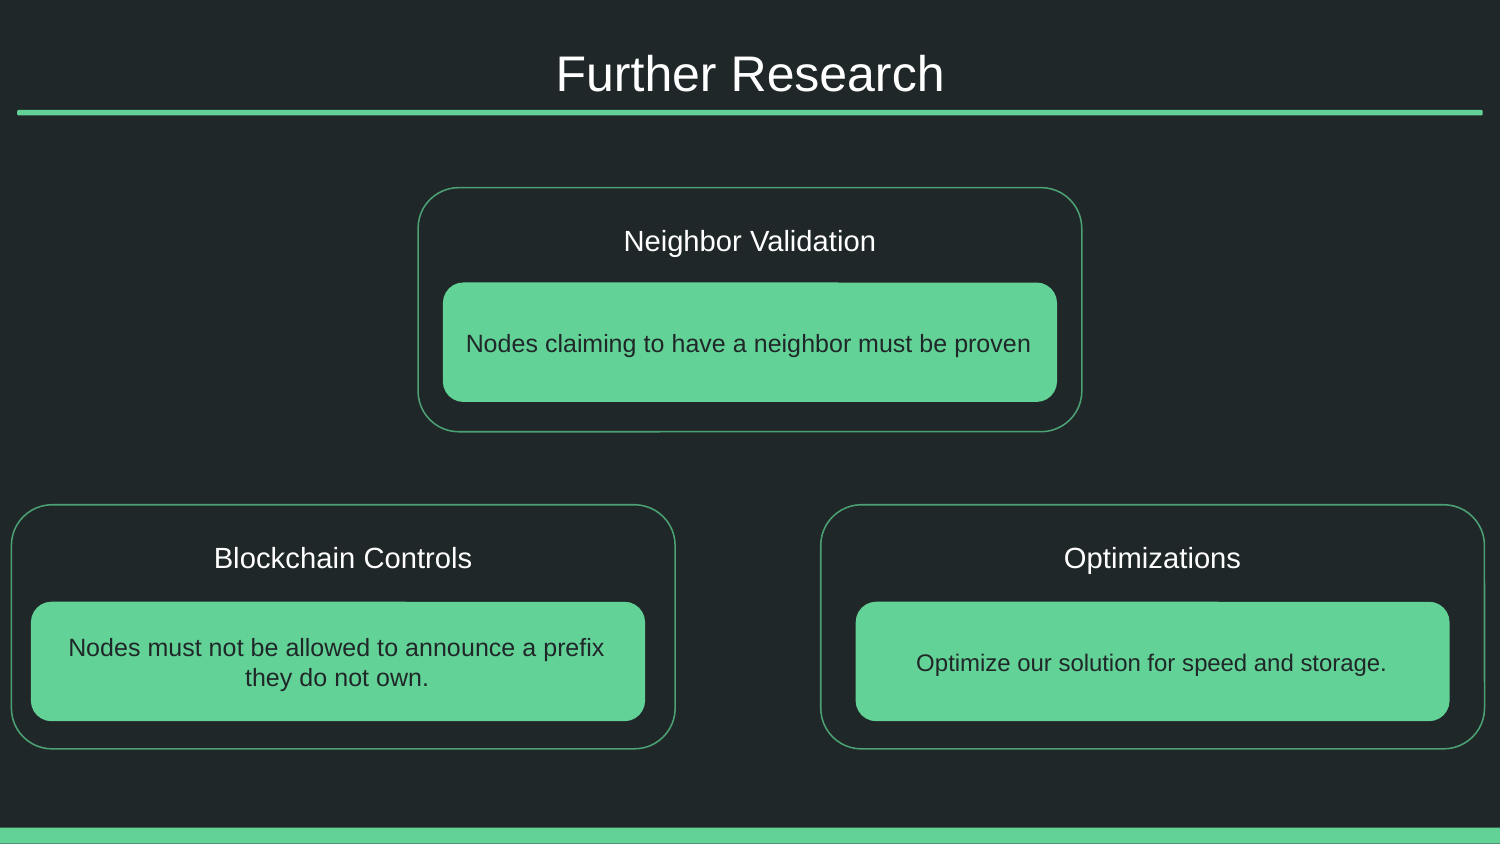

Further Research

Neighbor Validation

Nodes claiming to have a neighbor must be proven
Optimizations

Blockchain Controls

Nodes must not be allowed to announce a prefix they do not own.
Optimize our solution for speed and storage.